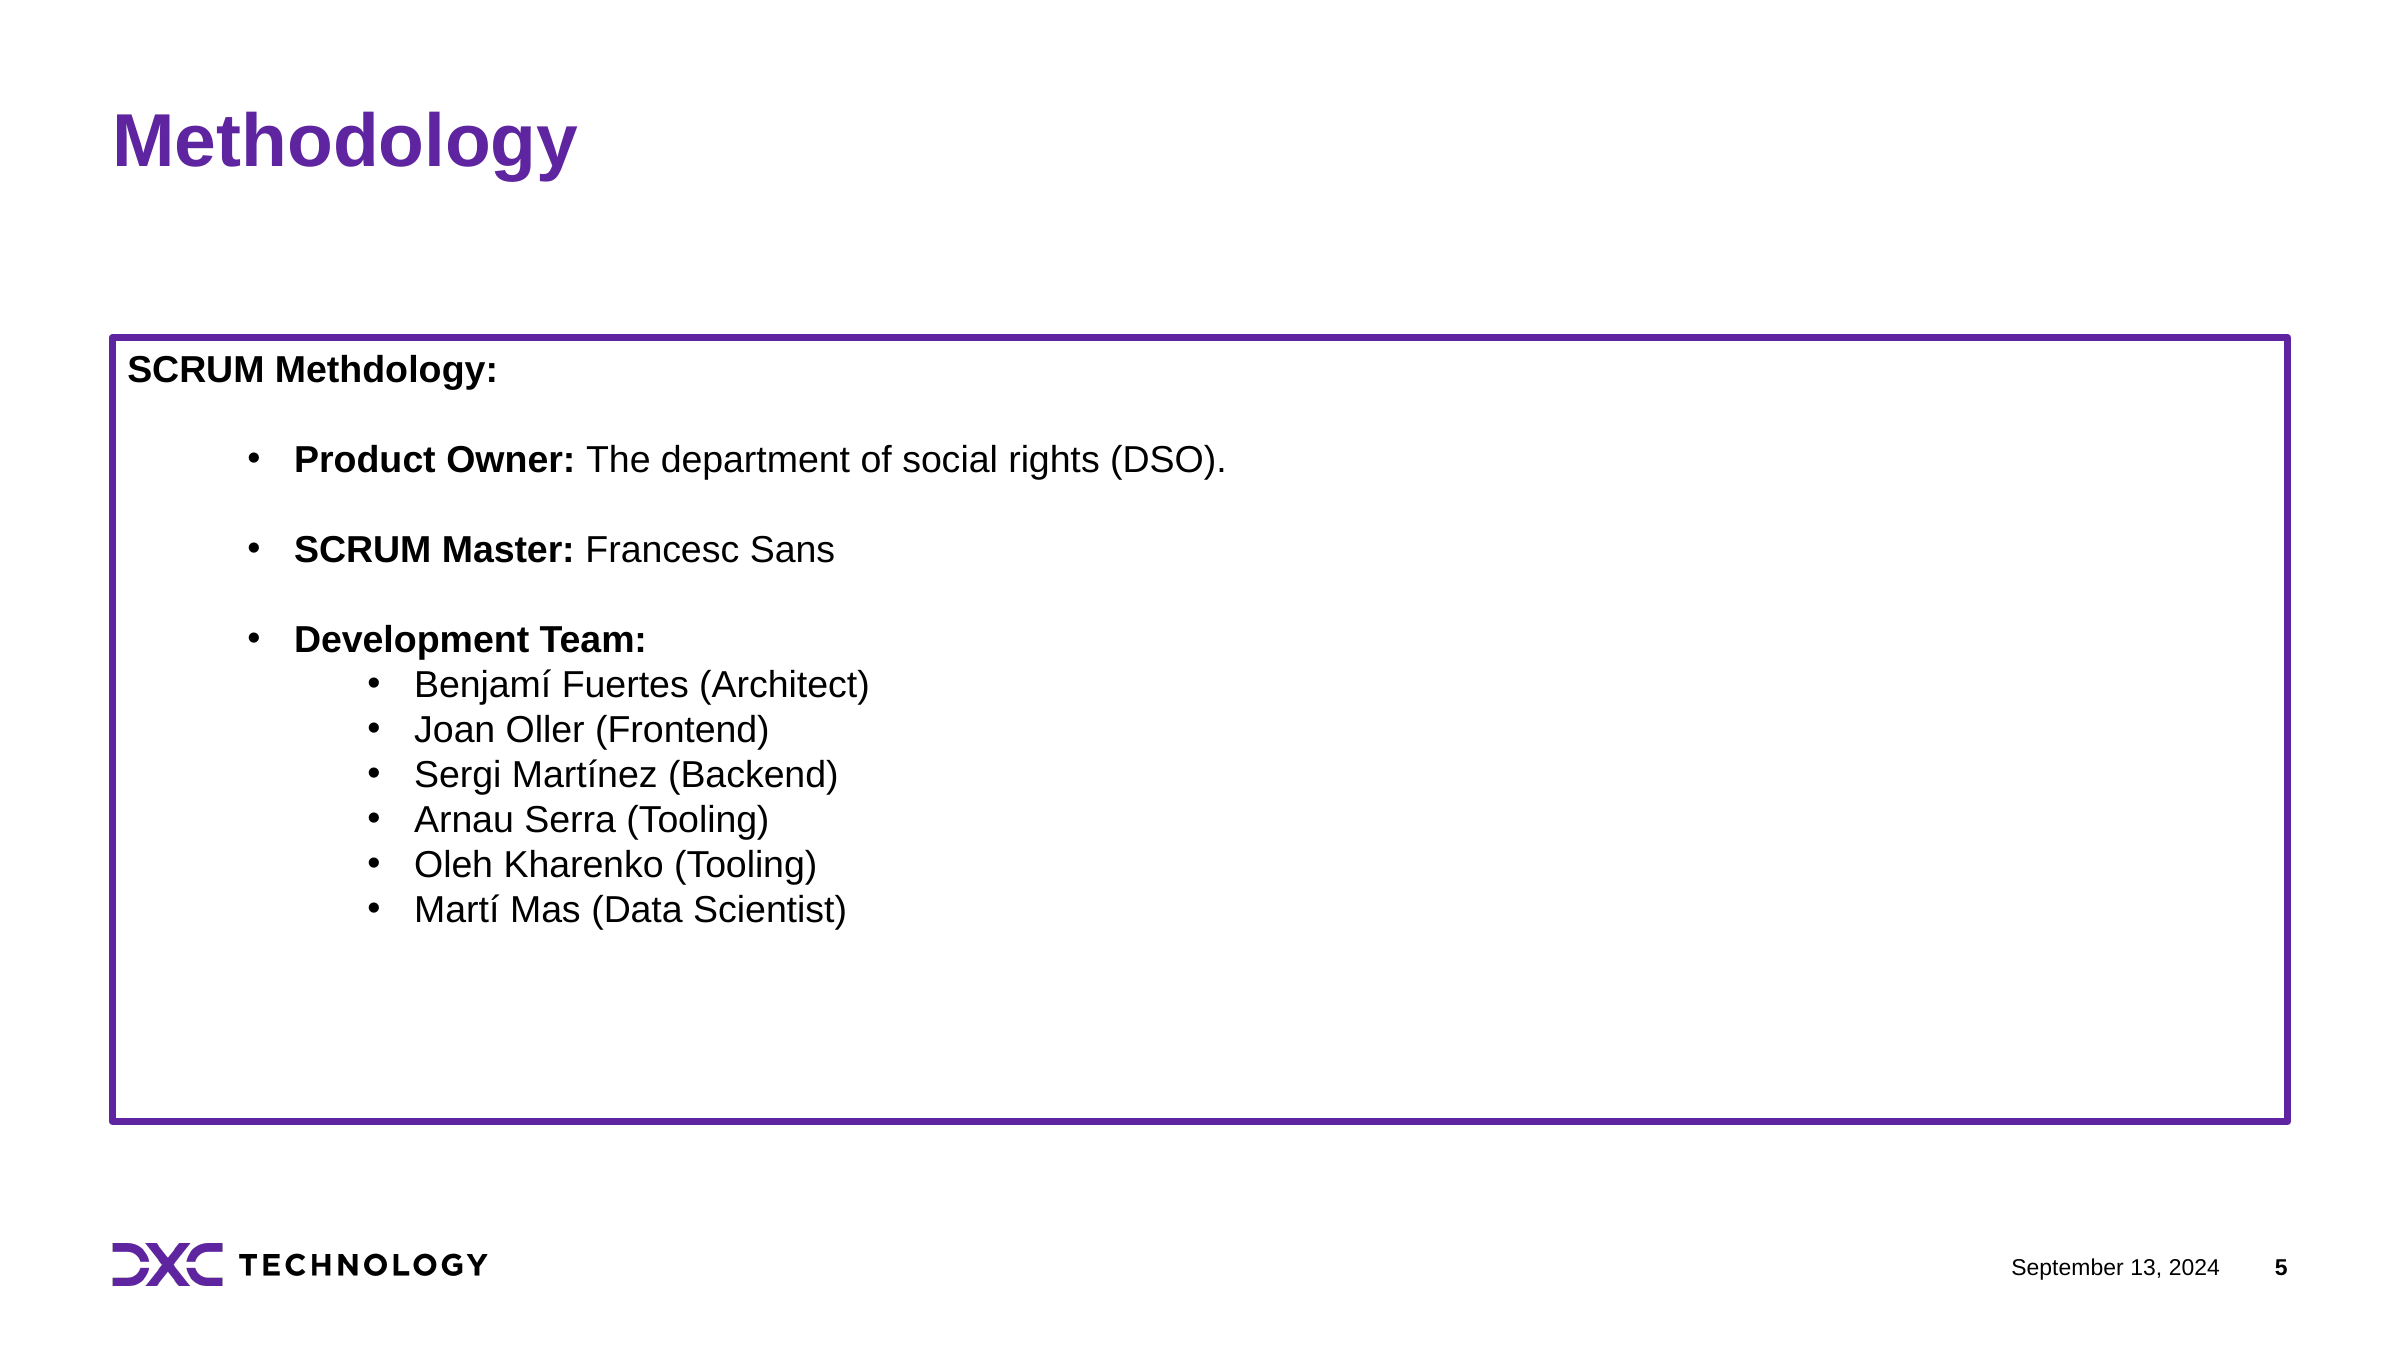

# Methodology
SCRUM Methdology:

Product Owner: The department of social rights (DSO).

SCRUM Master: Francesc Sans

Development Team:
Benjamí Fuertes (Architect)
Joan Oller (Frontend)
Sergi Martínez (Backend)
Arnau Serra (Tooling)
Oleh Kharenko (Tooling)
Martí Mas (Data Scientist)